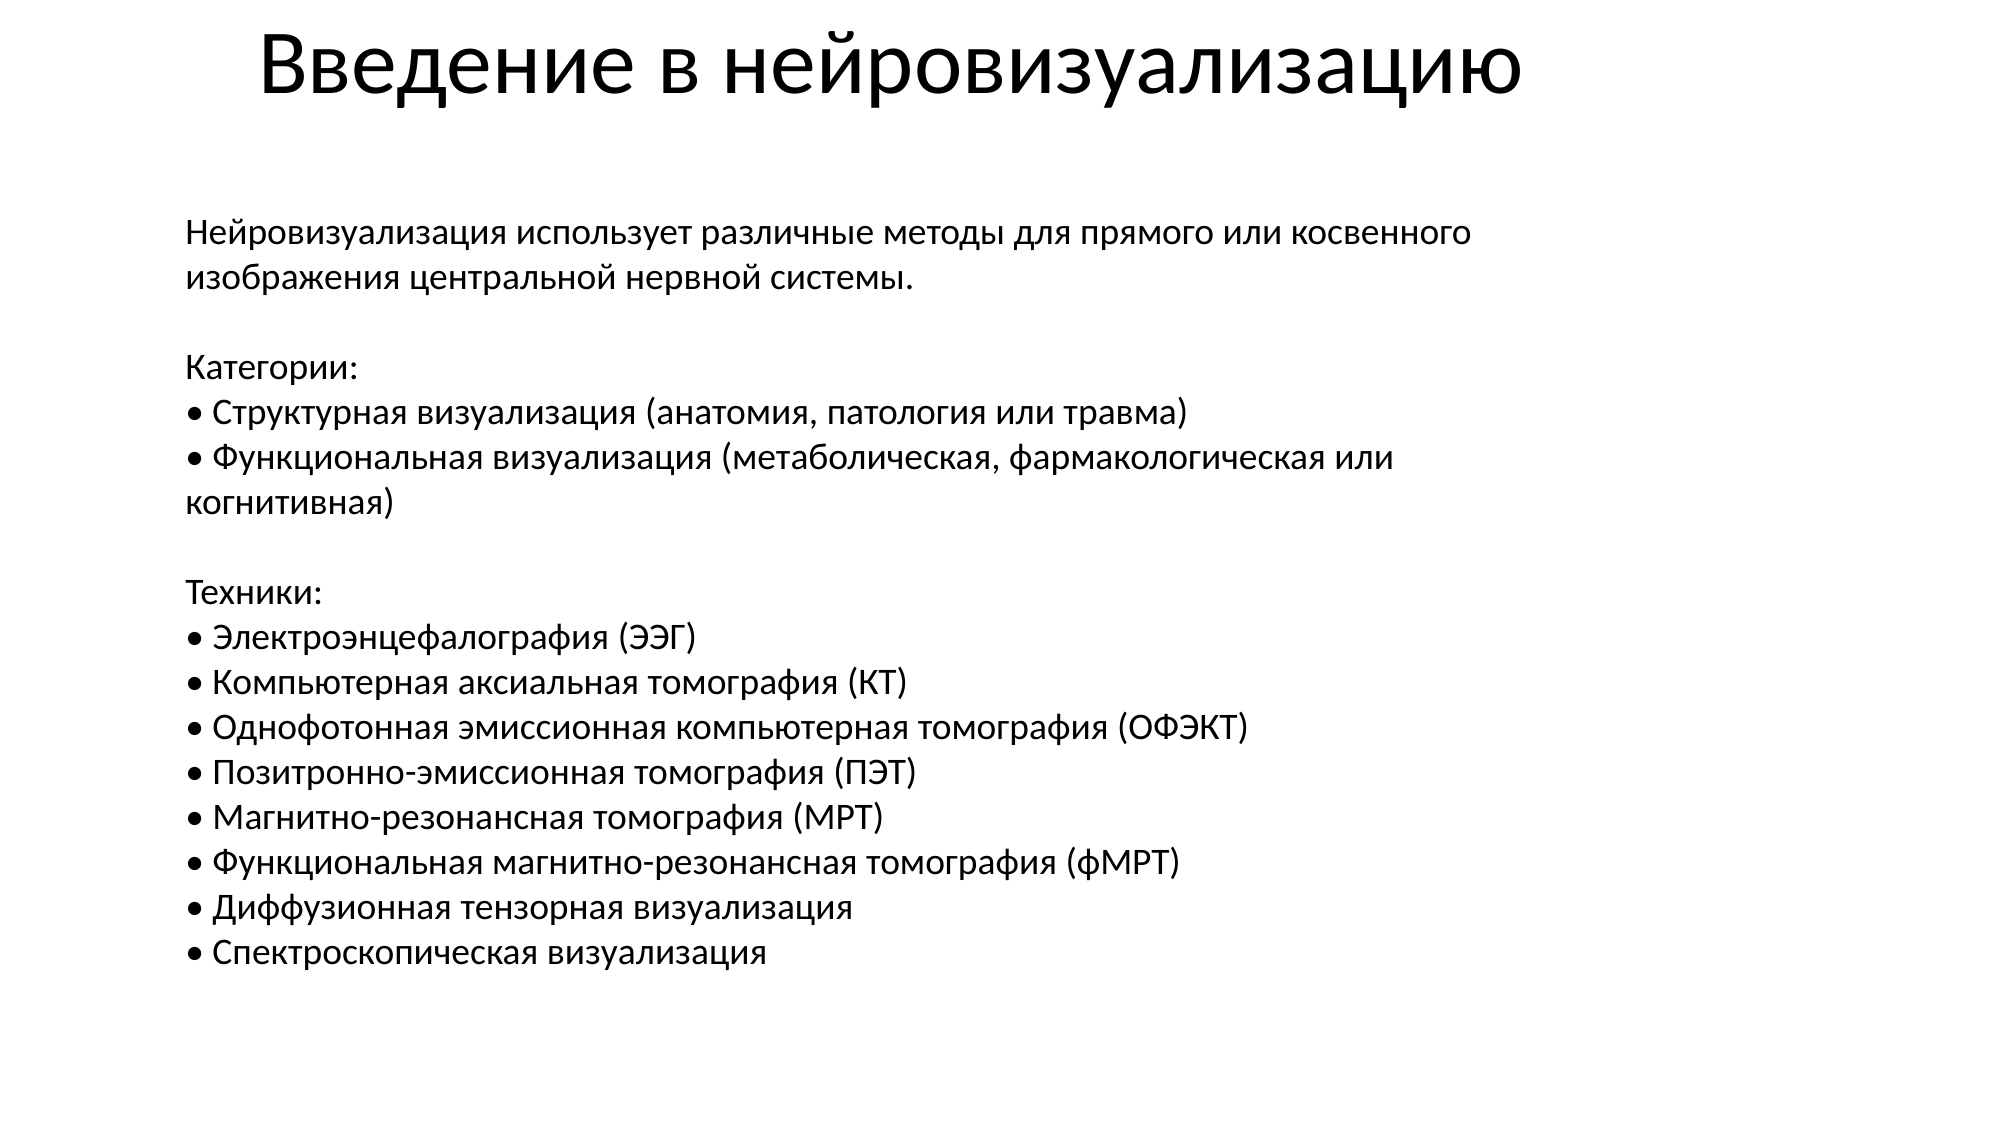

# Введение в нейровизуализацию
Нейровизуализация использует различные методы для прямого или косвенного изображения центральной нервной системы.

Категории:
• Структурная визуализация (анатомия, патология или травма)
• Функциональная визуализация (метаболическая, фармакологическая или когнитивная)

Техники:
• Электроэнцефалография (ЭЭГ)
• Компьютерная аксиальная томография (КТ)
• Однофотонная эмиссионная компьютерная томография (ОФЭКТ)
• Позитронно-эмиссионная томография (ПЭТ)
• Магнитно-резонансная томография (МРТ)
• Функциональная магнитно-резонансная томография (фМРТ)
• Диффузионная тензорная визуализация
• Спектроскопическая визуализация